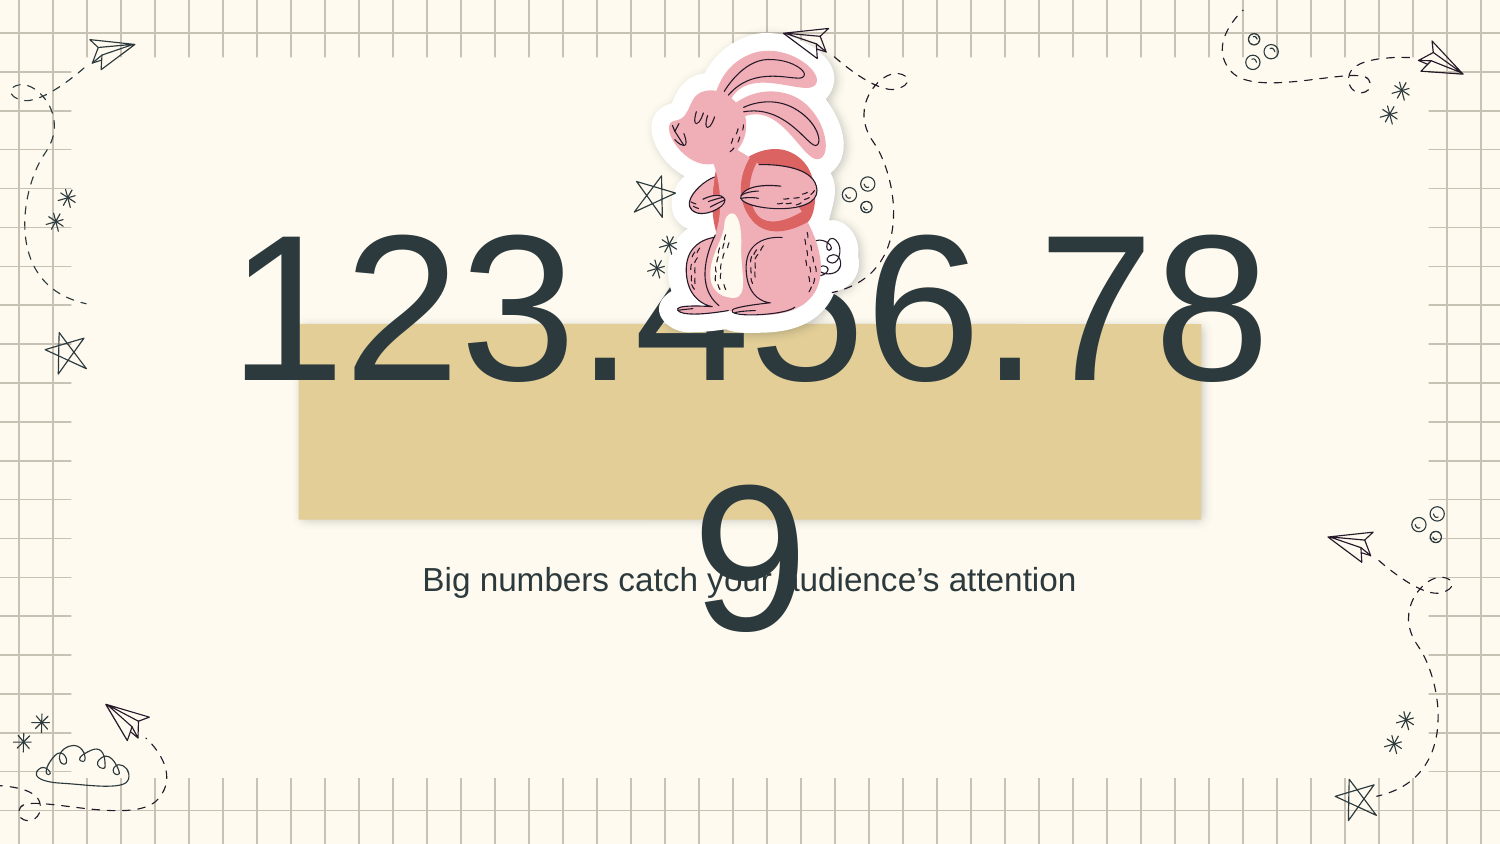

# 123.456.789
Big numbers catch your audience’s attention